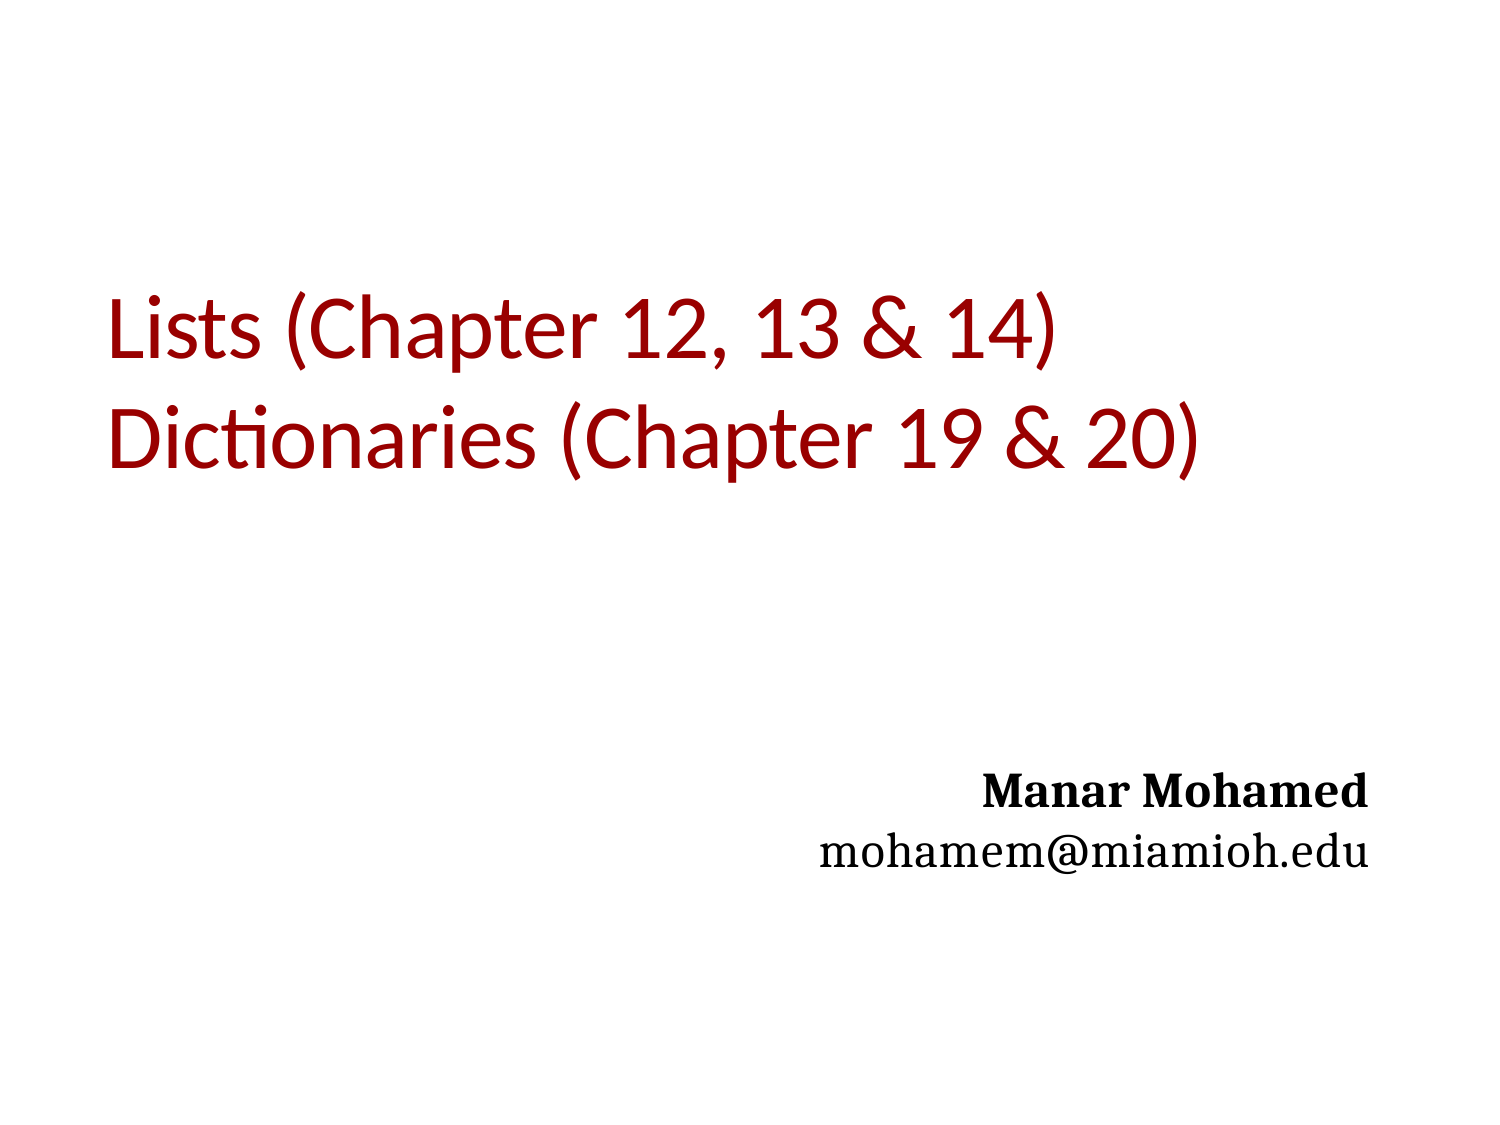

# Lists (Chapter 12, 13 & 14) Dictionaries (Chapter 19 & 20)
Manar Mohamed
mohamem@miamioh.edu